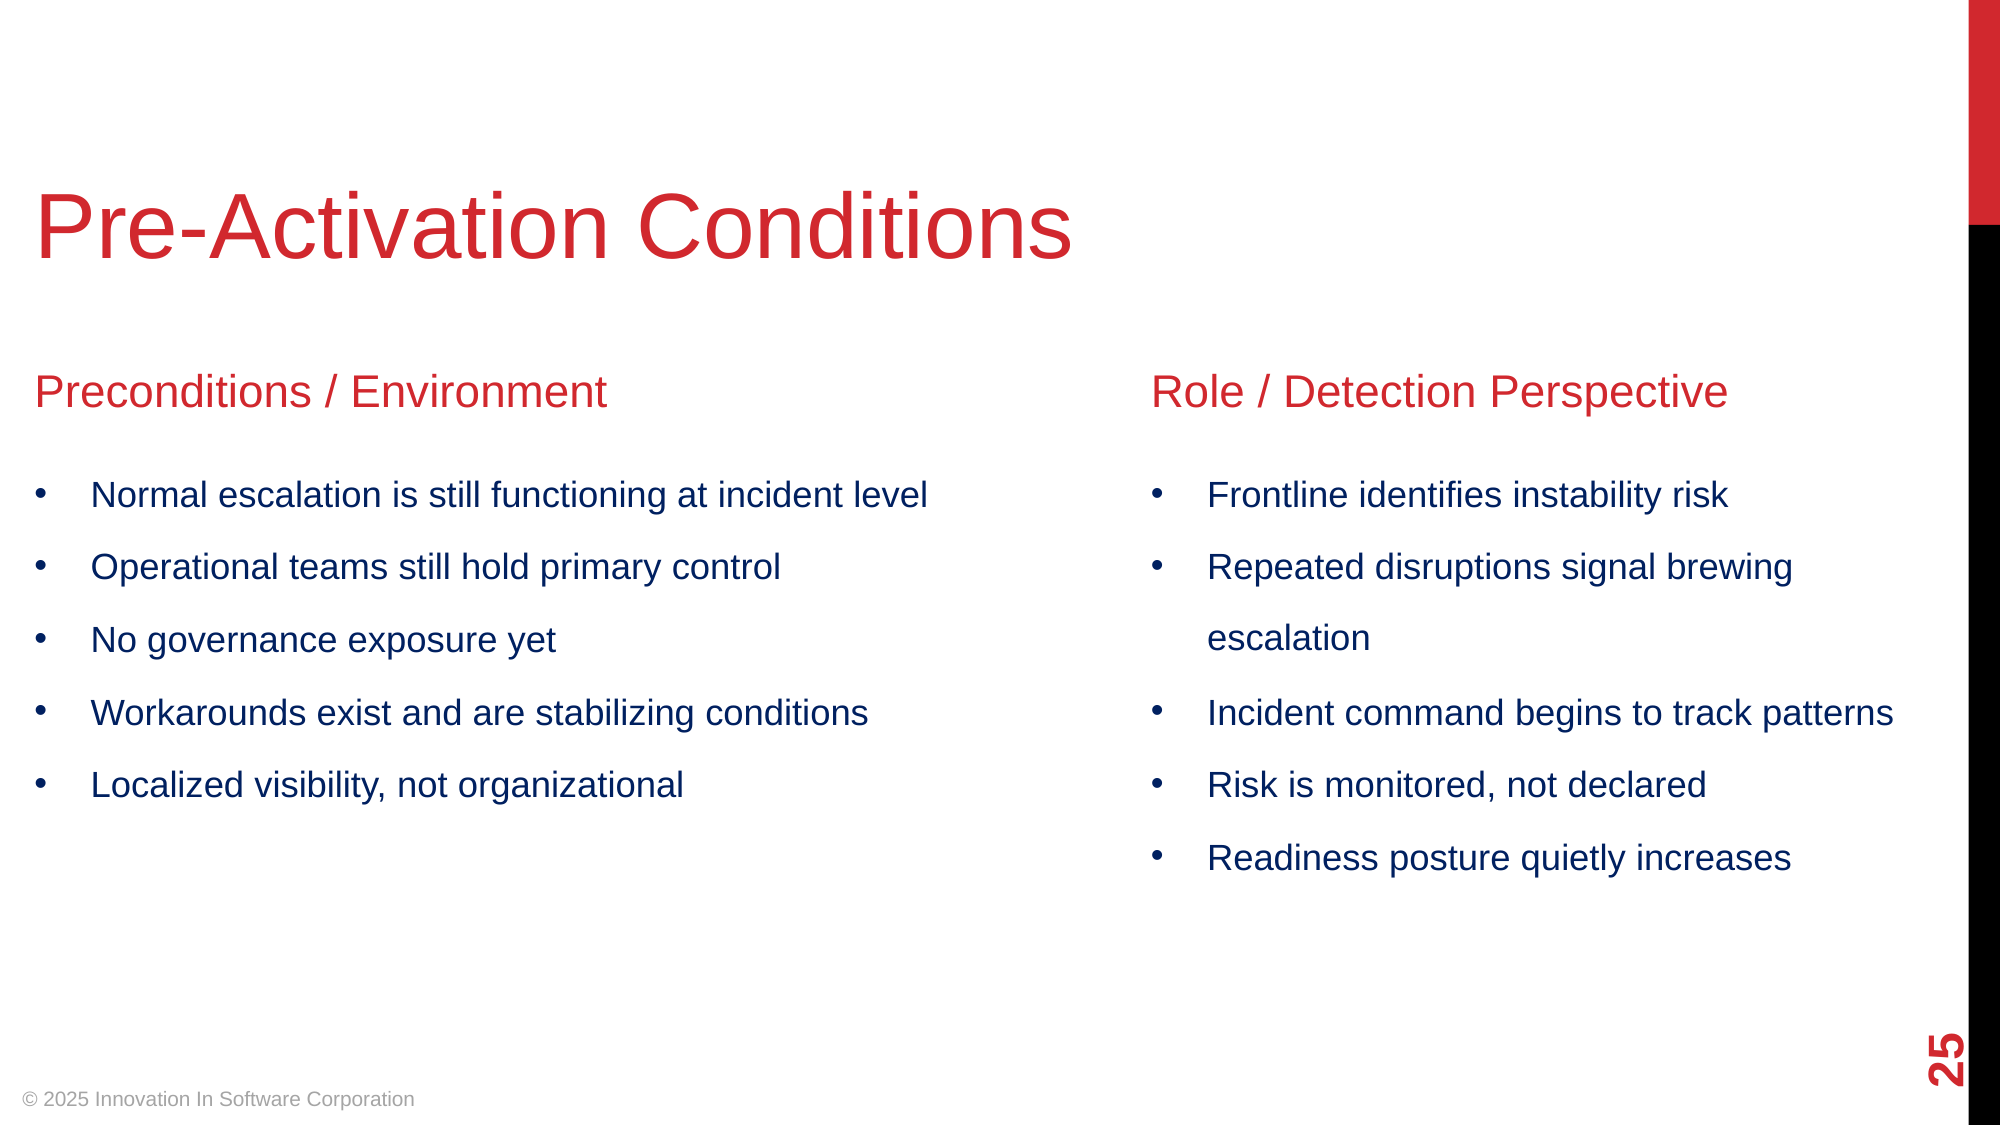

Pre-Activation Conditions
Role / Detection Perspective
Preconditions / Environment
Frontline identifies instability risk
Normal escalation is still functioning at incident level
Repeated disruptions signal brewing escalation
Operational teams still hold primary control
No governance exposure yet
Workarounds exist and are stabilizing conditions
Incident command begins to track patterns
Localized visibility, not organizational
Risk is monitored, not declared
Readiness posture quietly increases
25
© 2025 Innovation In Software Corporation